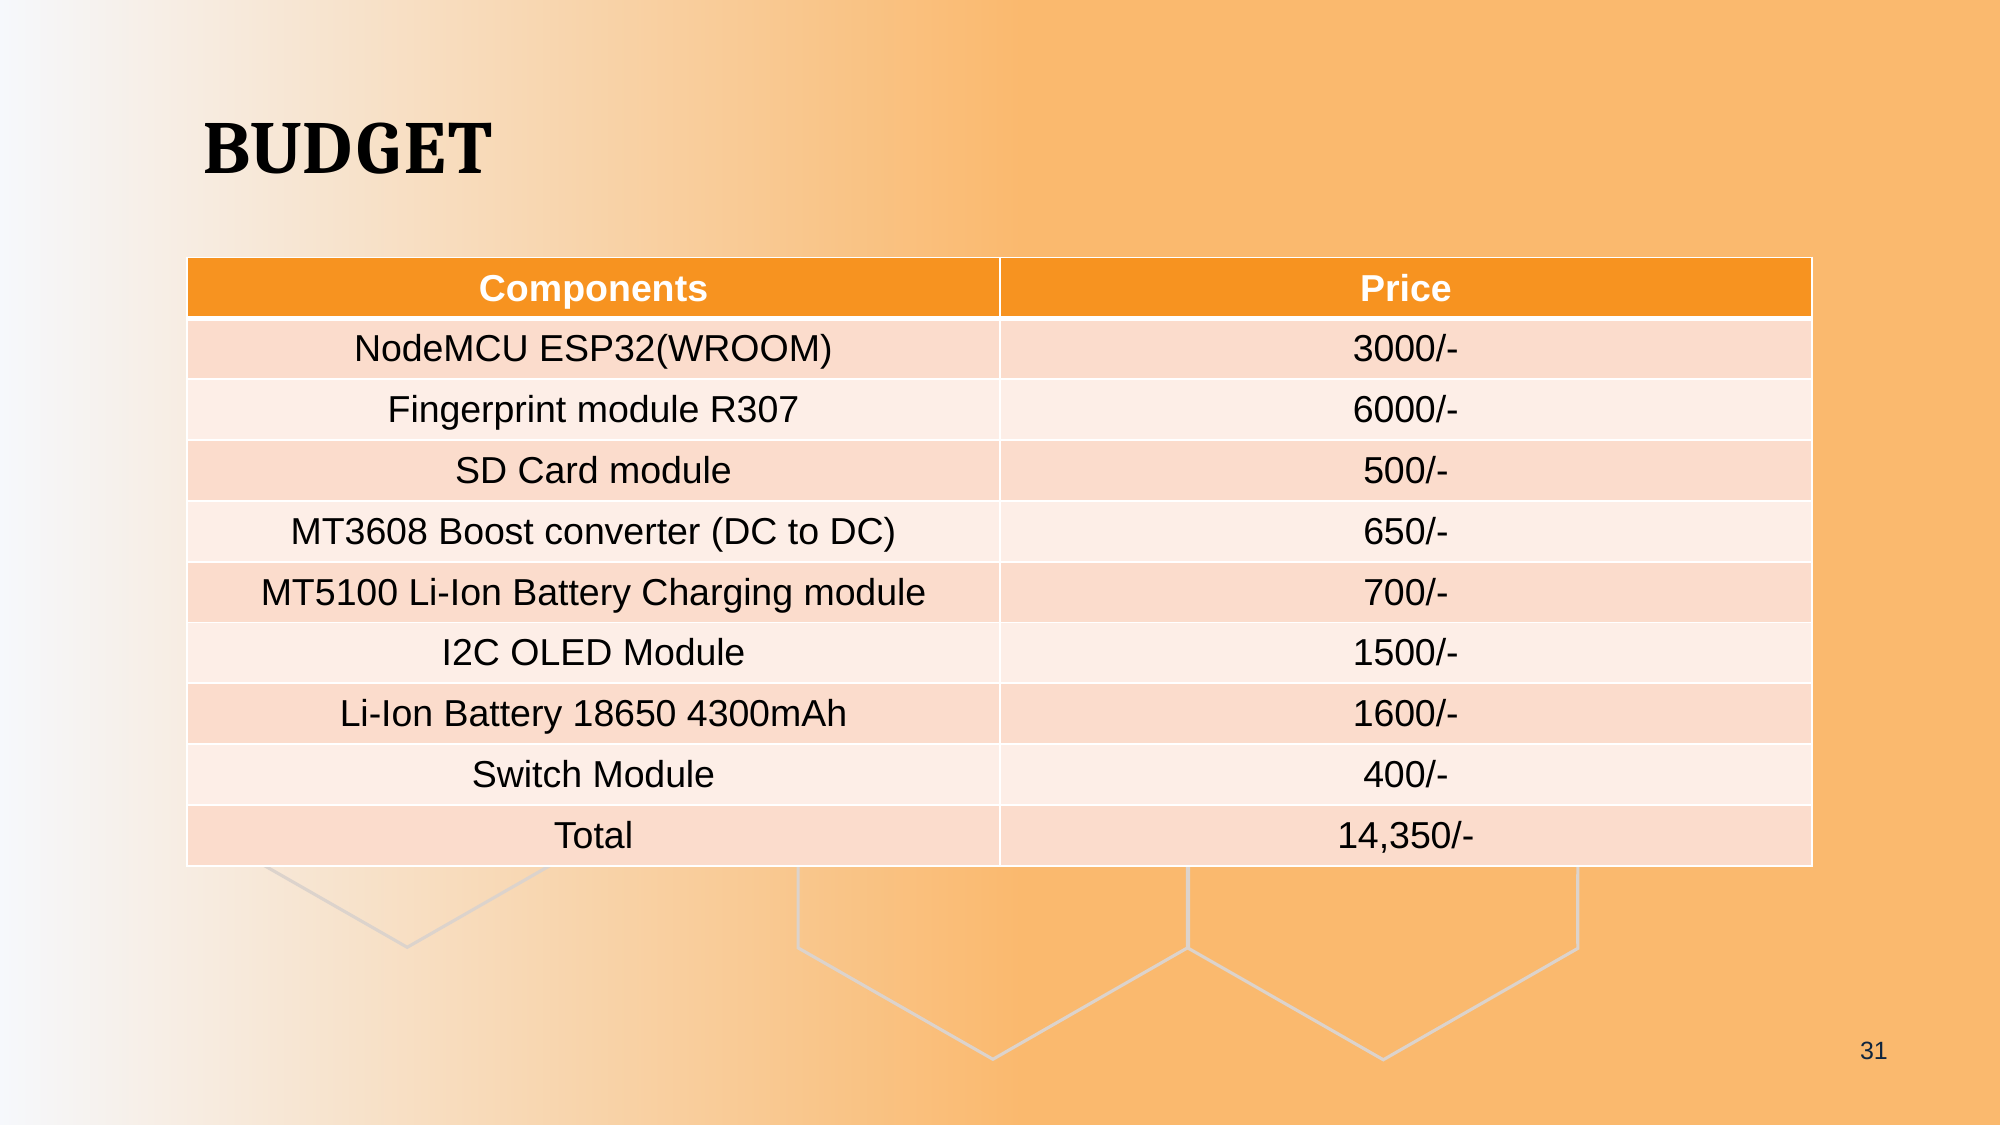

# BUDGET
| Components | Price |
| --- | --- |
| NodeMCU ESP32(WROOM) | 3000/- |
| Fingerprint module R307 | 6000/- |
| SD Card module | 500/- |
| MT3608 Boost converter (DC to DC) | 650/- |
| MT5100 Li-Ion Battery Charging module | 700/- |
| I2C OLED Module | 1500/- |
| Li-Ion Battery 18650 4300mAh | 1600/- |
| Switch Module | 400/- |
| Total | 14,350/- |
31